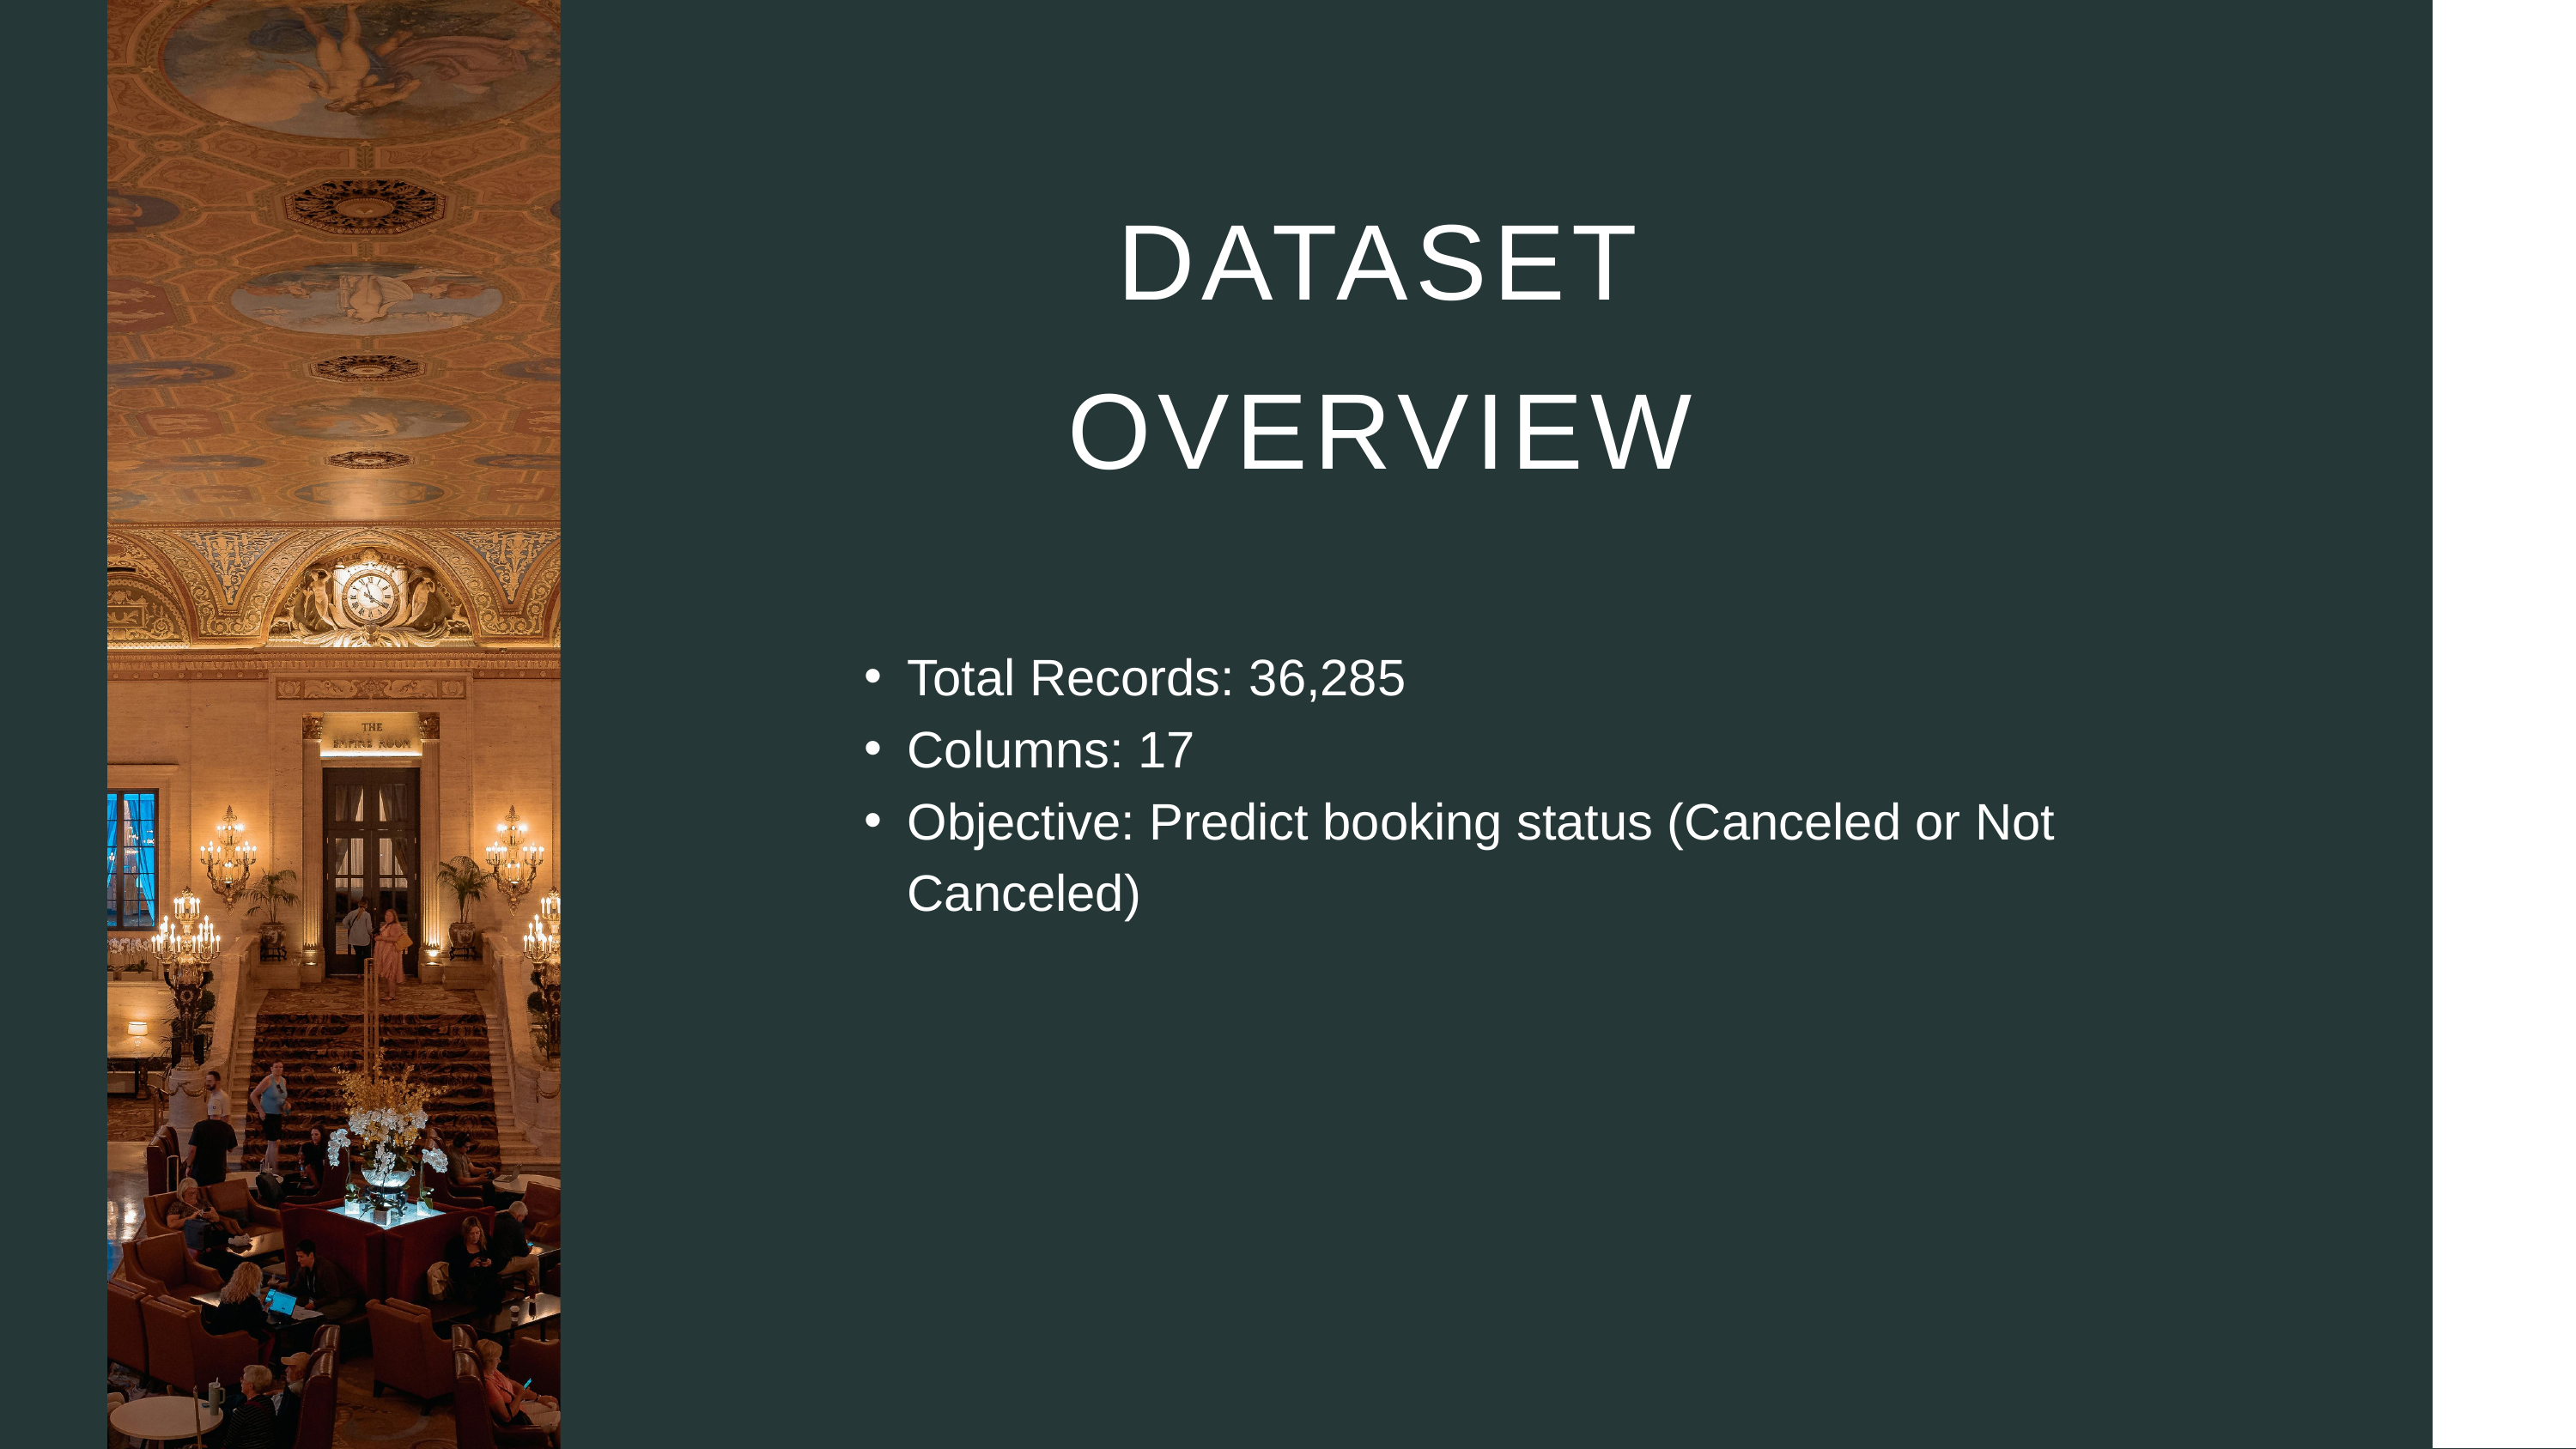

DATASET OVERVIEW
Total Records: 36,285
Columns: 17
Objective: Predict booking status (Canceled or Not Canceled)